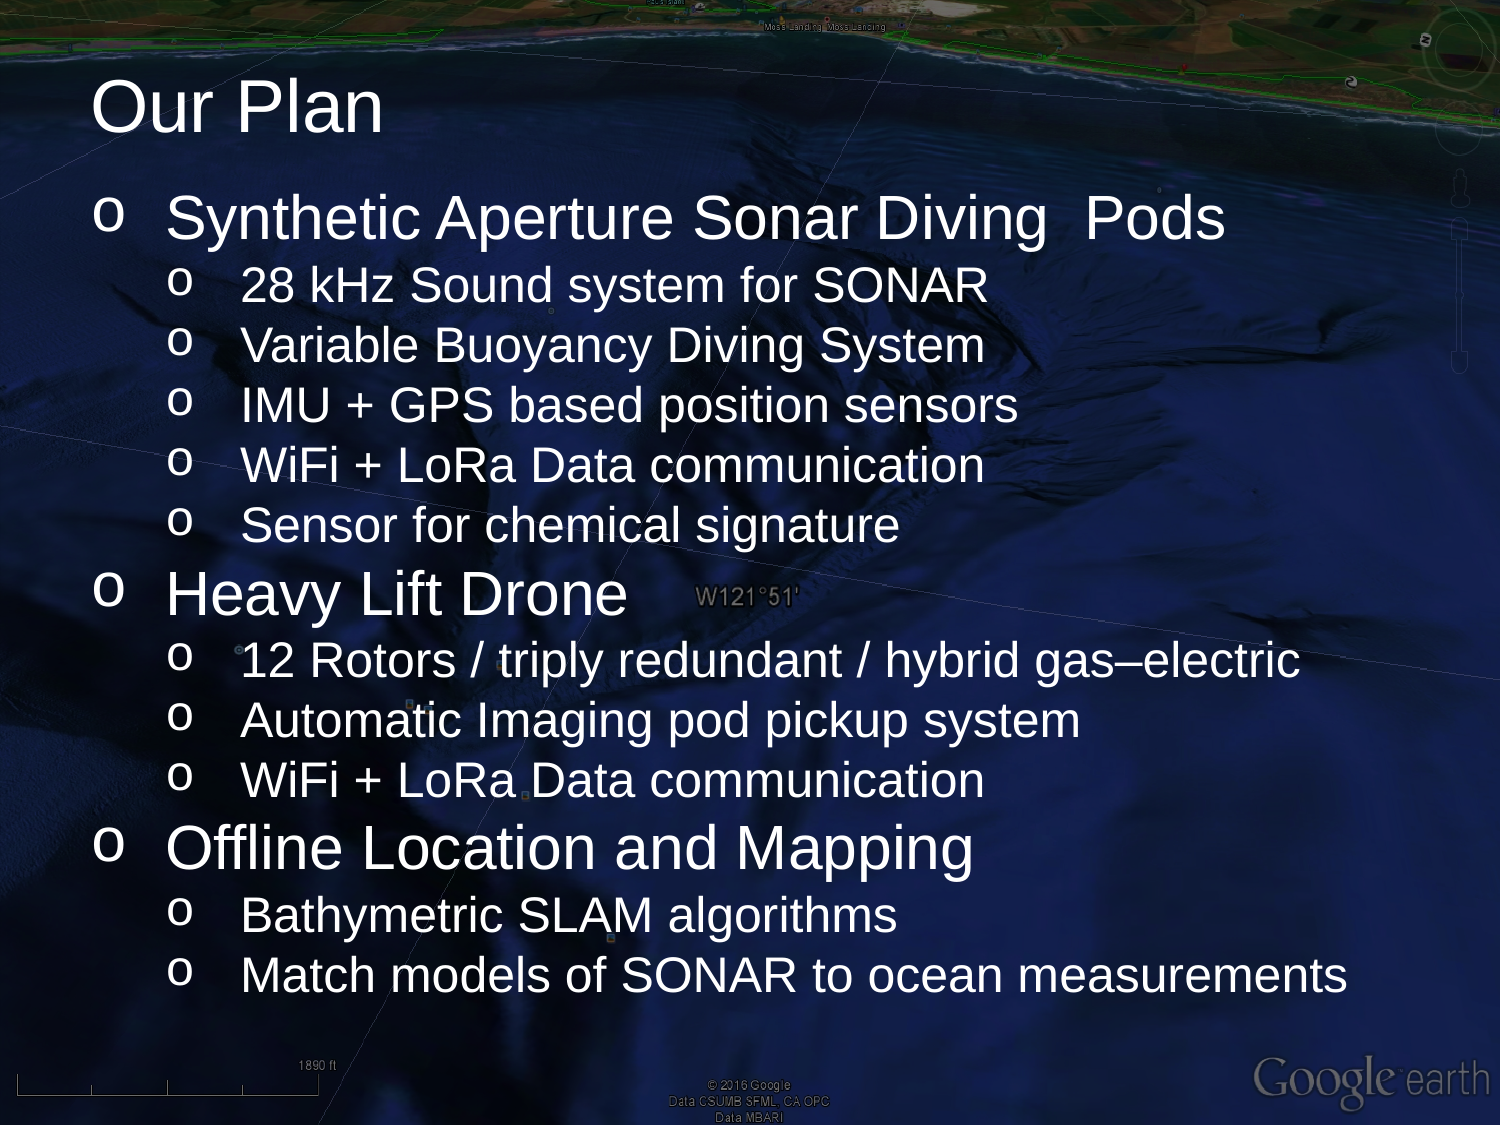

# Our Plan
Synthetic Aperture Sonar Diving  Pods
28 kHz Sound system for SONAR
Variable Buoyancy Diving System
IMU + GPS based position sensors
WiFi + LoRa Data communication
Sensor for chemical signature
Heavy Lift Drone
12 Rotors / triply redundant / hybrid gas–electric
Automatic Imaging pod pickup system
WiFi + LoRa Data communication
Offline Location and Mapping
Bathymetric SLAM algorithms
Match models of SONAR to ocean measurements